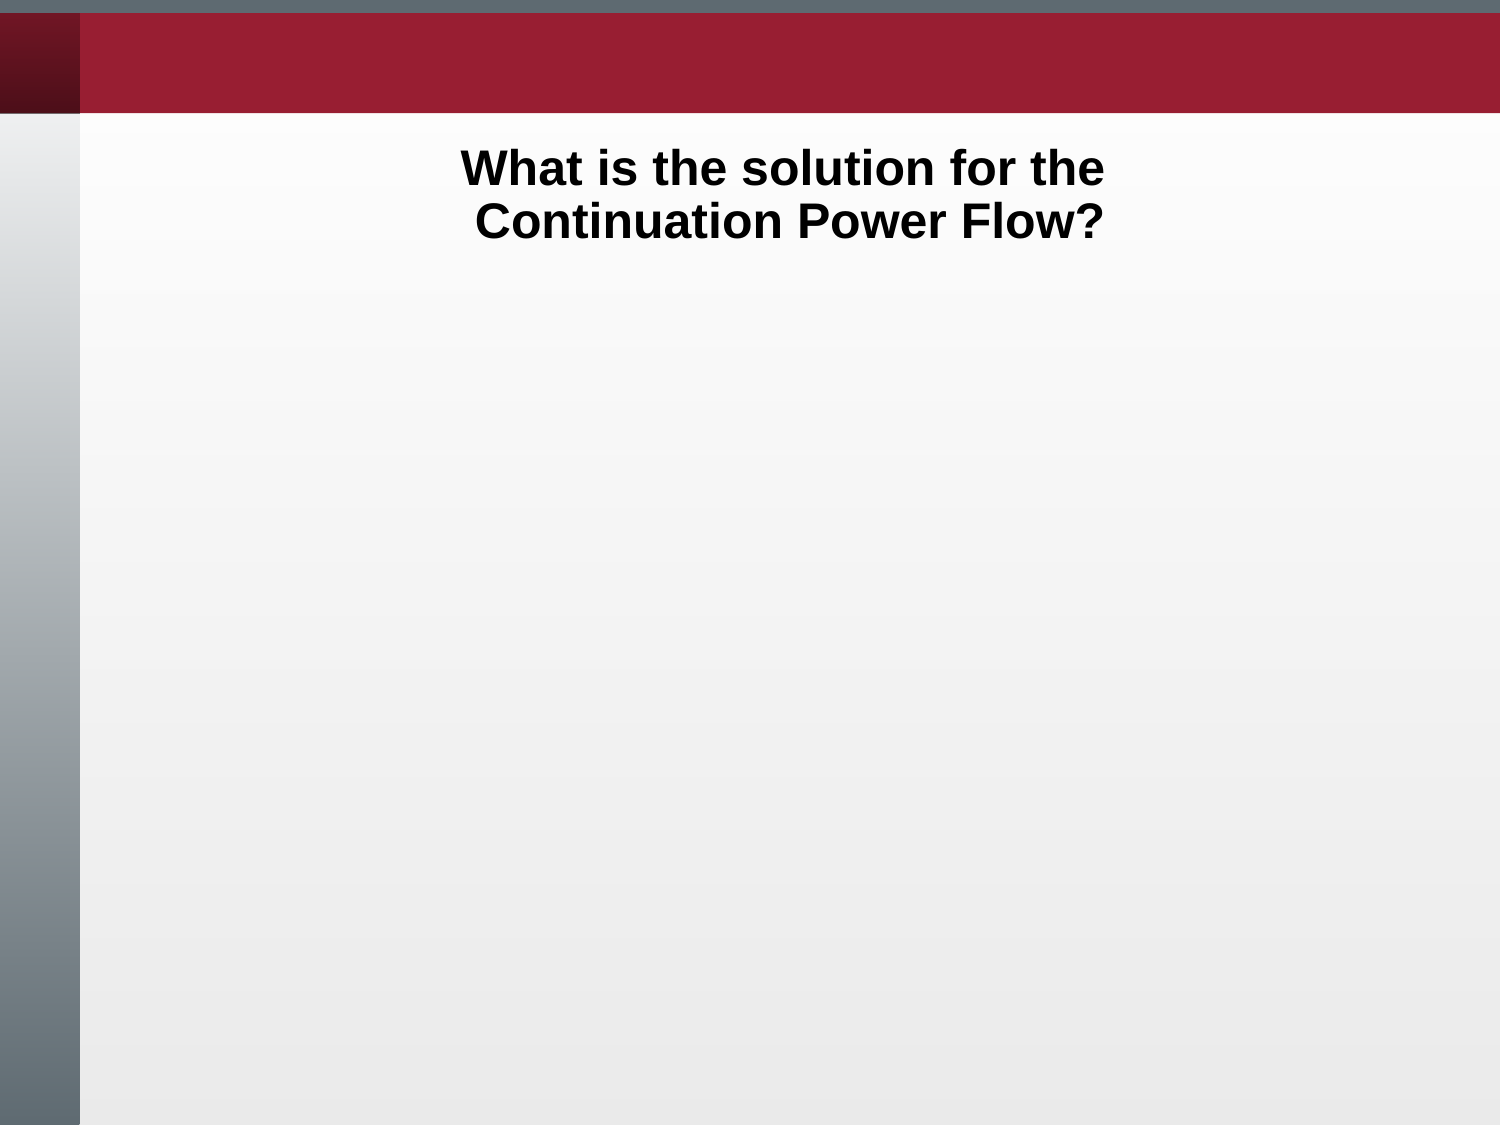

# What is the solution for the Continuation Power Flow?